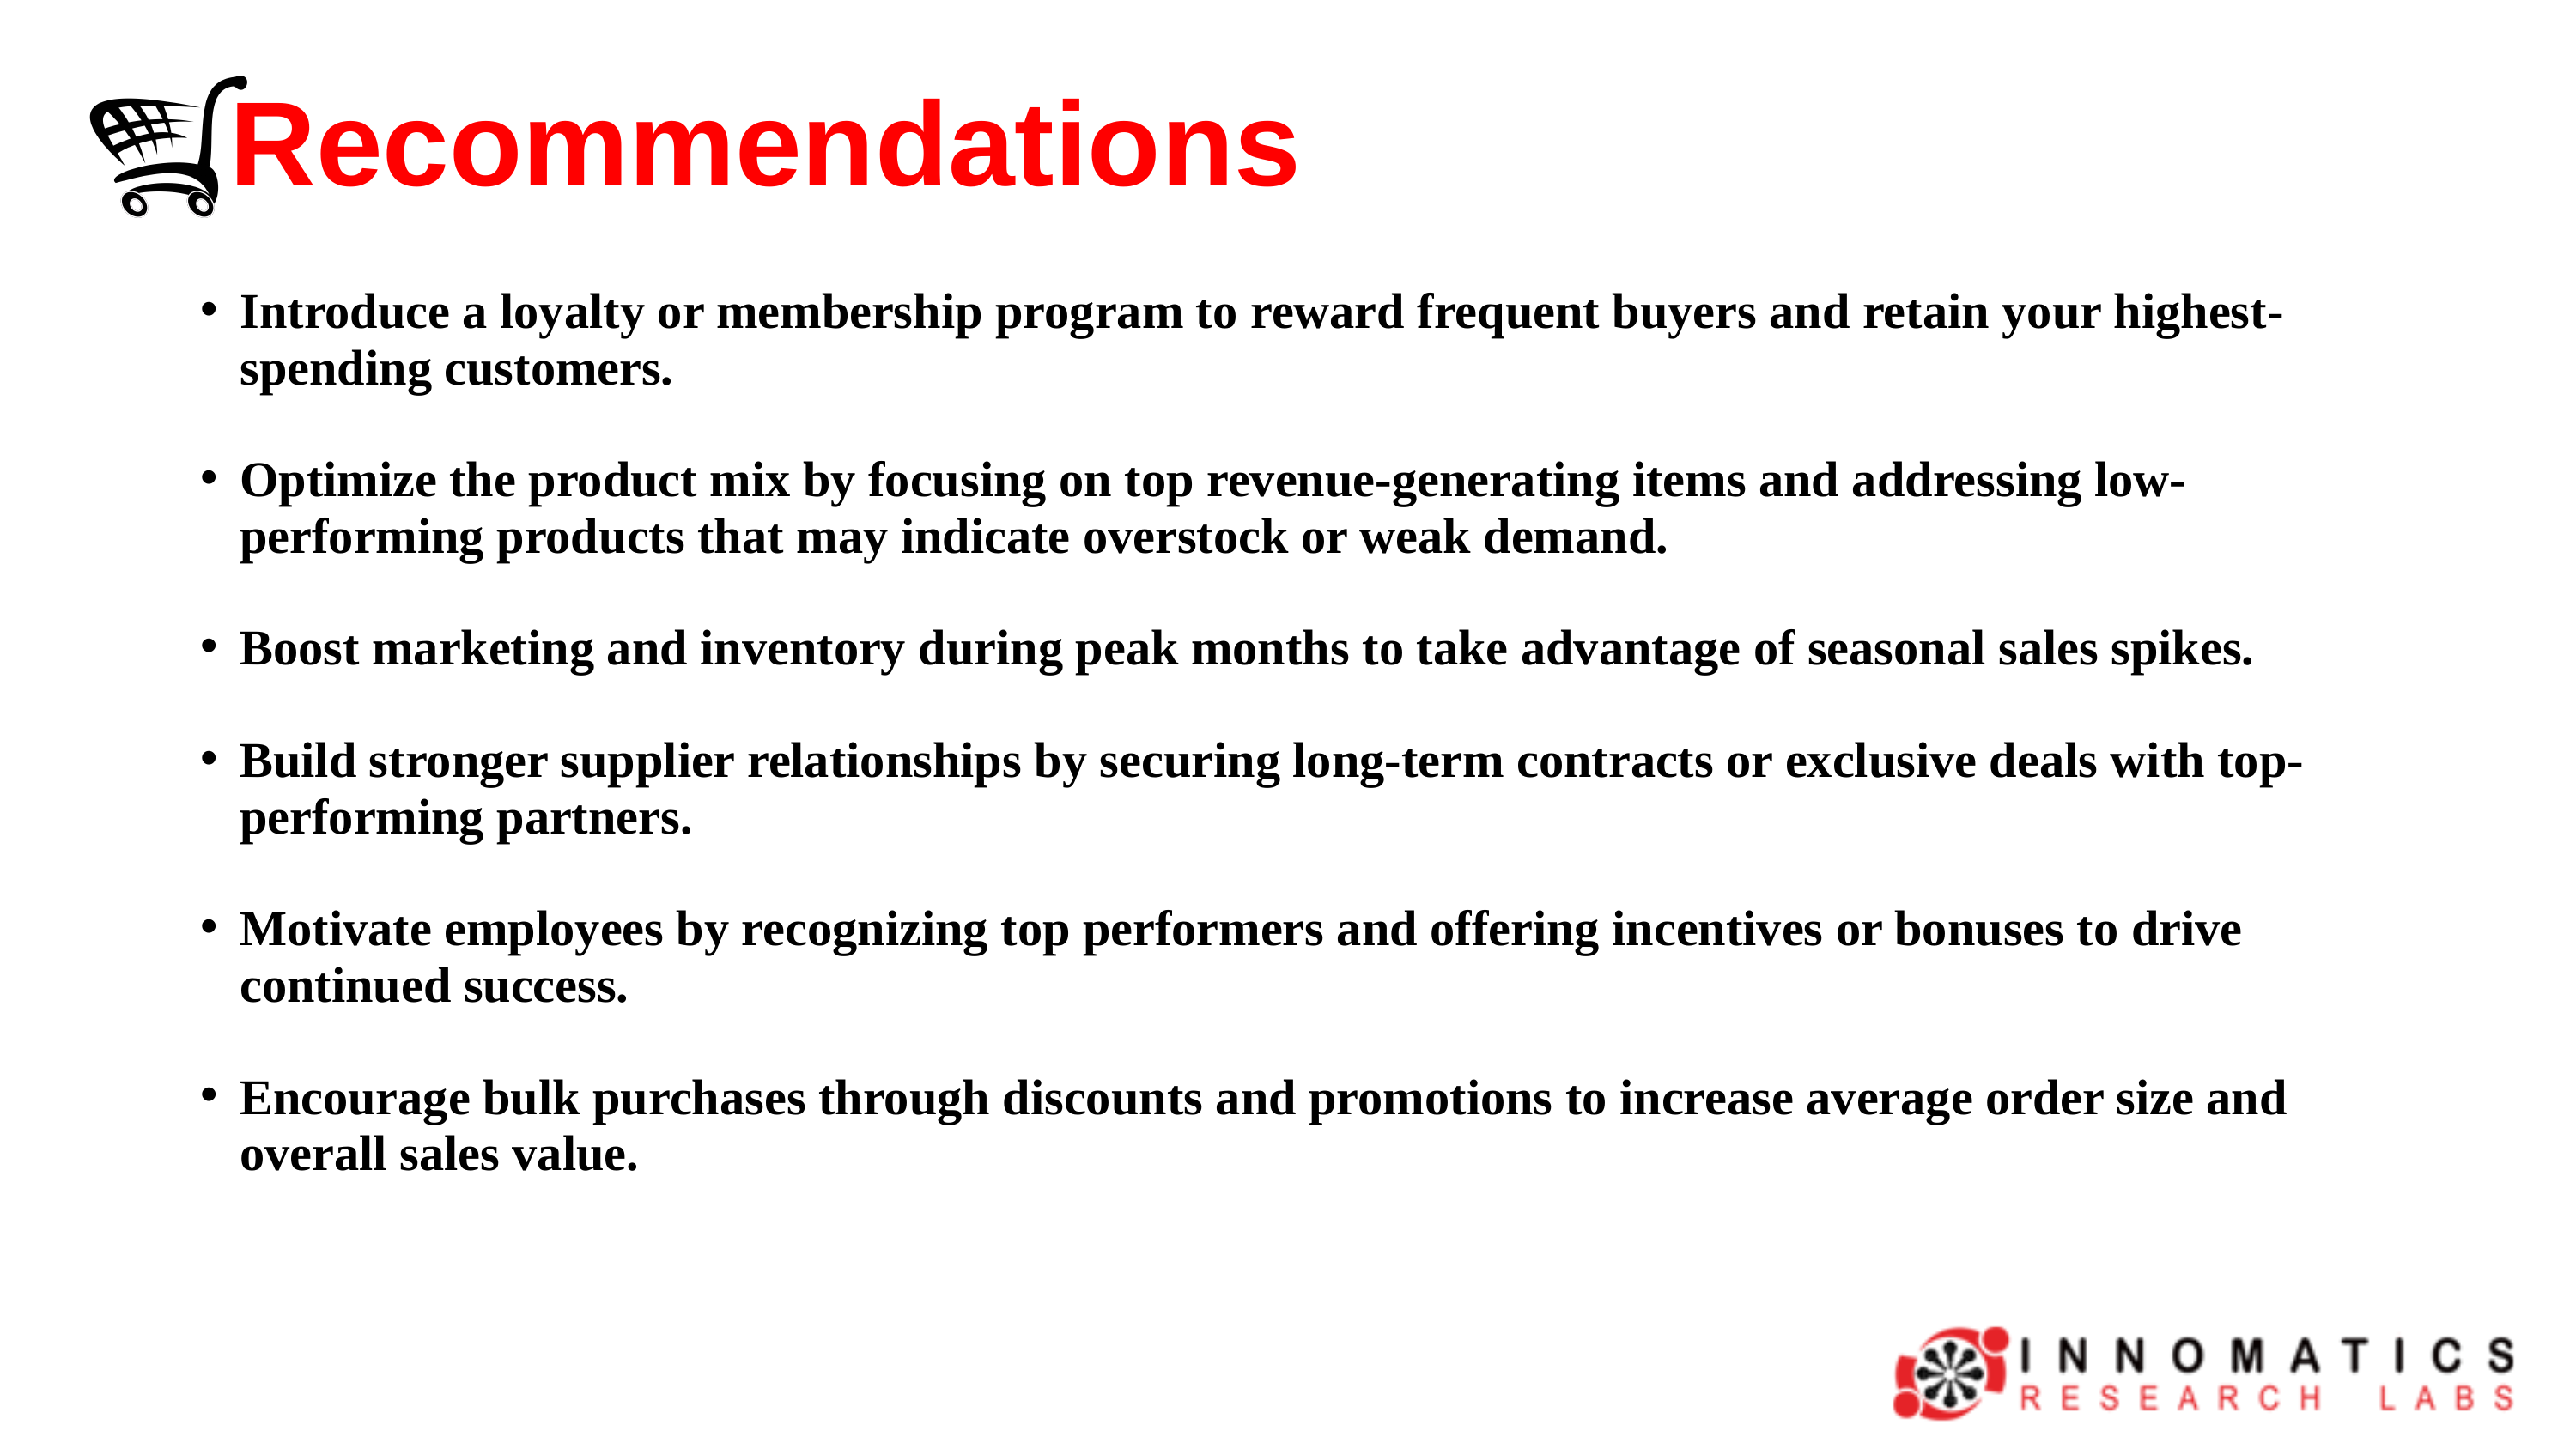

Recommendations

Introduce a loyalty or membership program to reward frequent buyers and retain your highest-spending customers.

Optimize the product mix by focusing on top revenue-generating items and addressing low-performing products that may indicate overstock or weak demand.

Boost marketing and inventory during peak months to take advantage of seasonal sales spikes.

Build stronger supplier relationships by securing long-term contracts or exclusive deals with top-performing partners.

Motivate employees by recognizing top performers and offering incentives or bonuses to drive continued success.

Encourage bulk purchases through discounts and promotions to increase average order size and overall sales value.